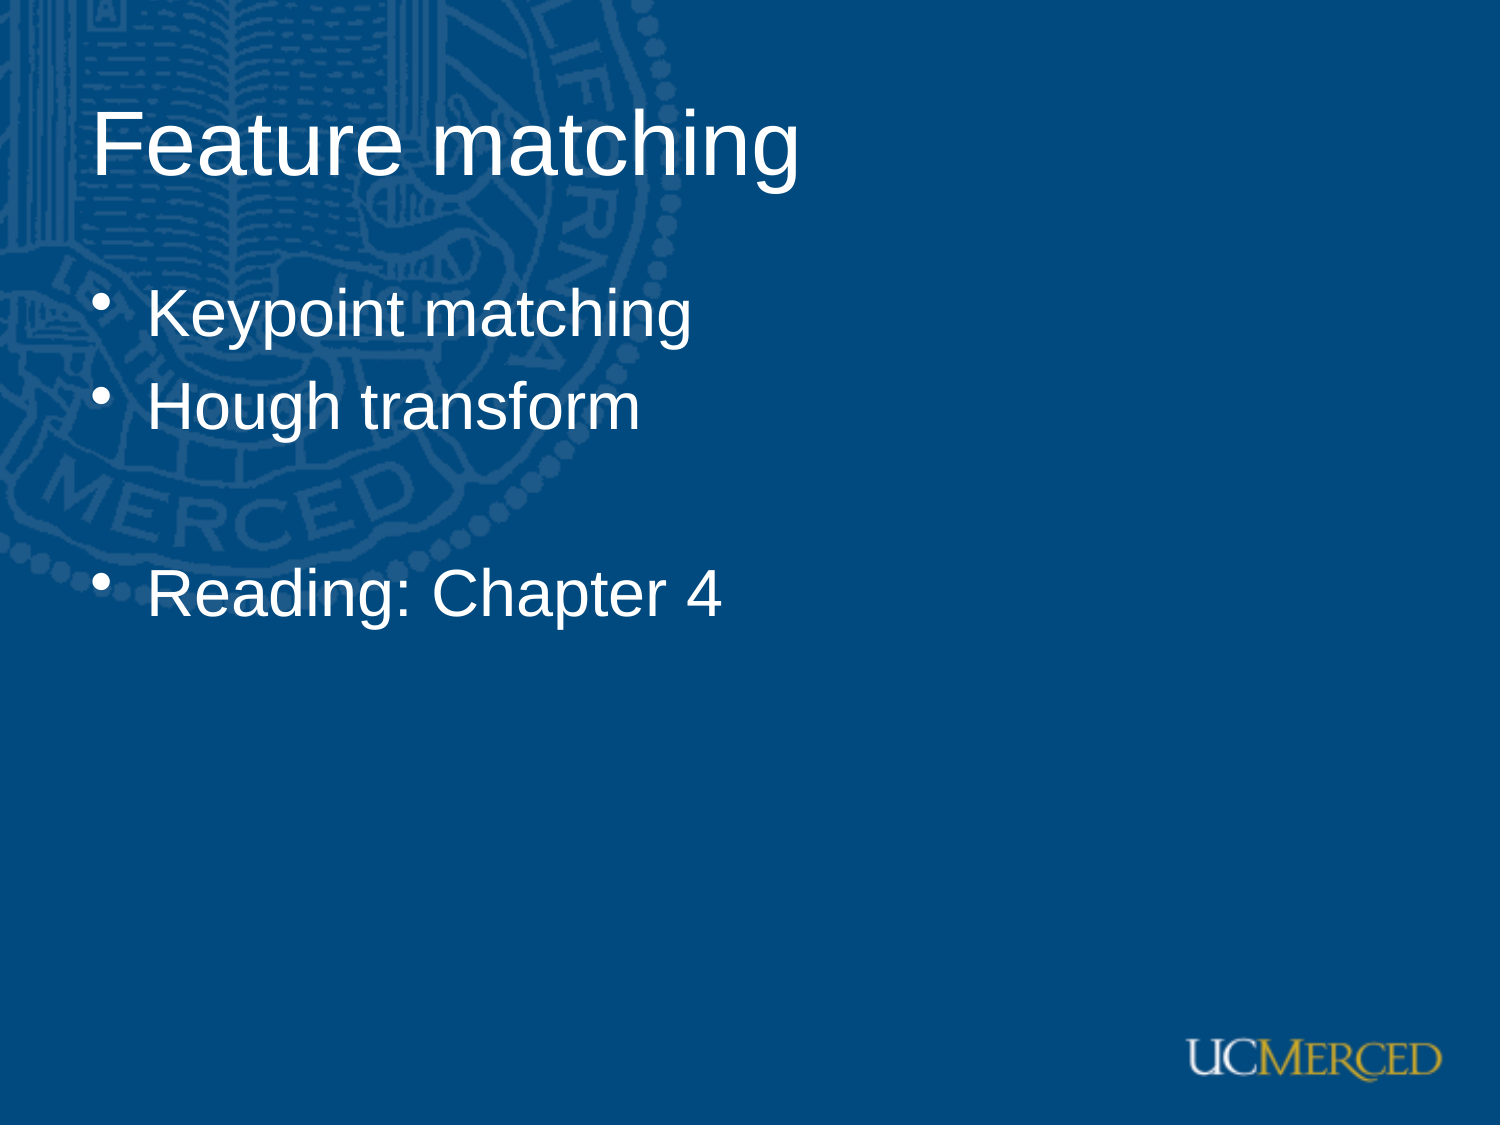

# Feature matching
Keypoint matching
Hough transform

Reading: Chapter 4